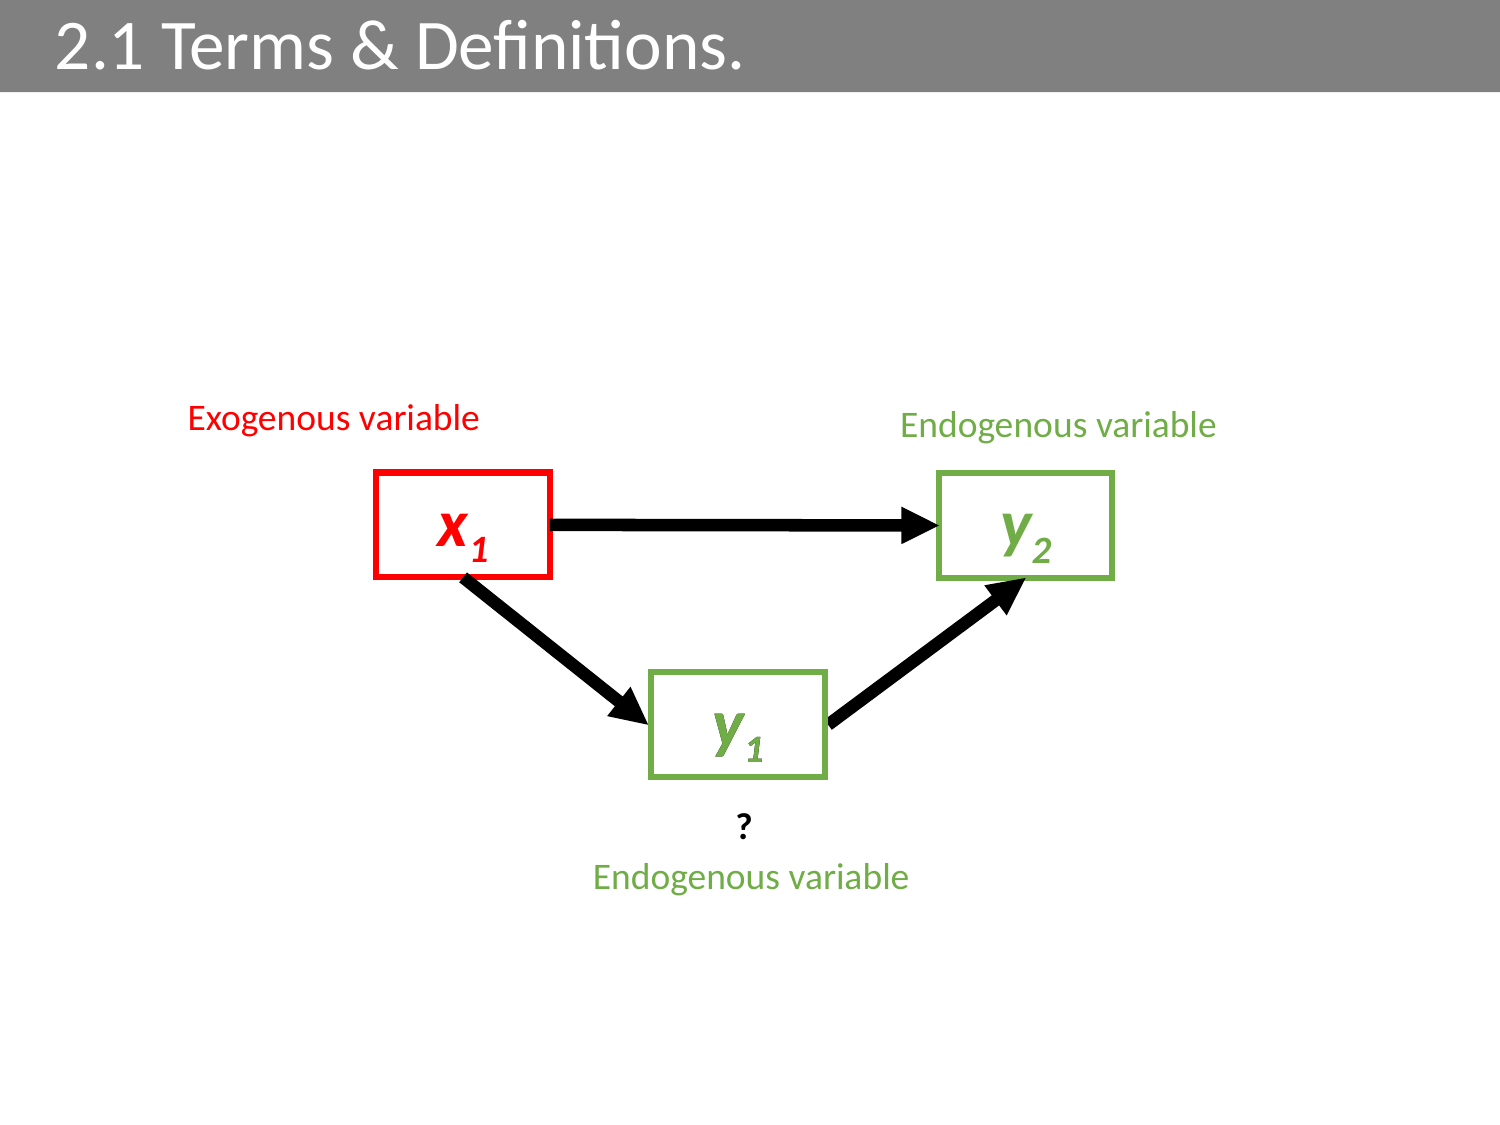

# 2.1 Terms & Definitions.
Exogenous variable
Endogenous variable
x1
y2
y1
y1
?
Endogenous variable